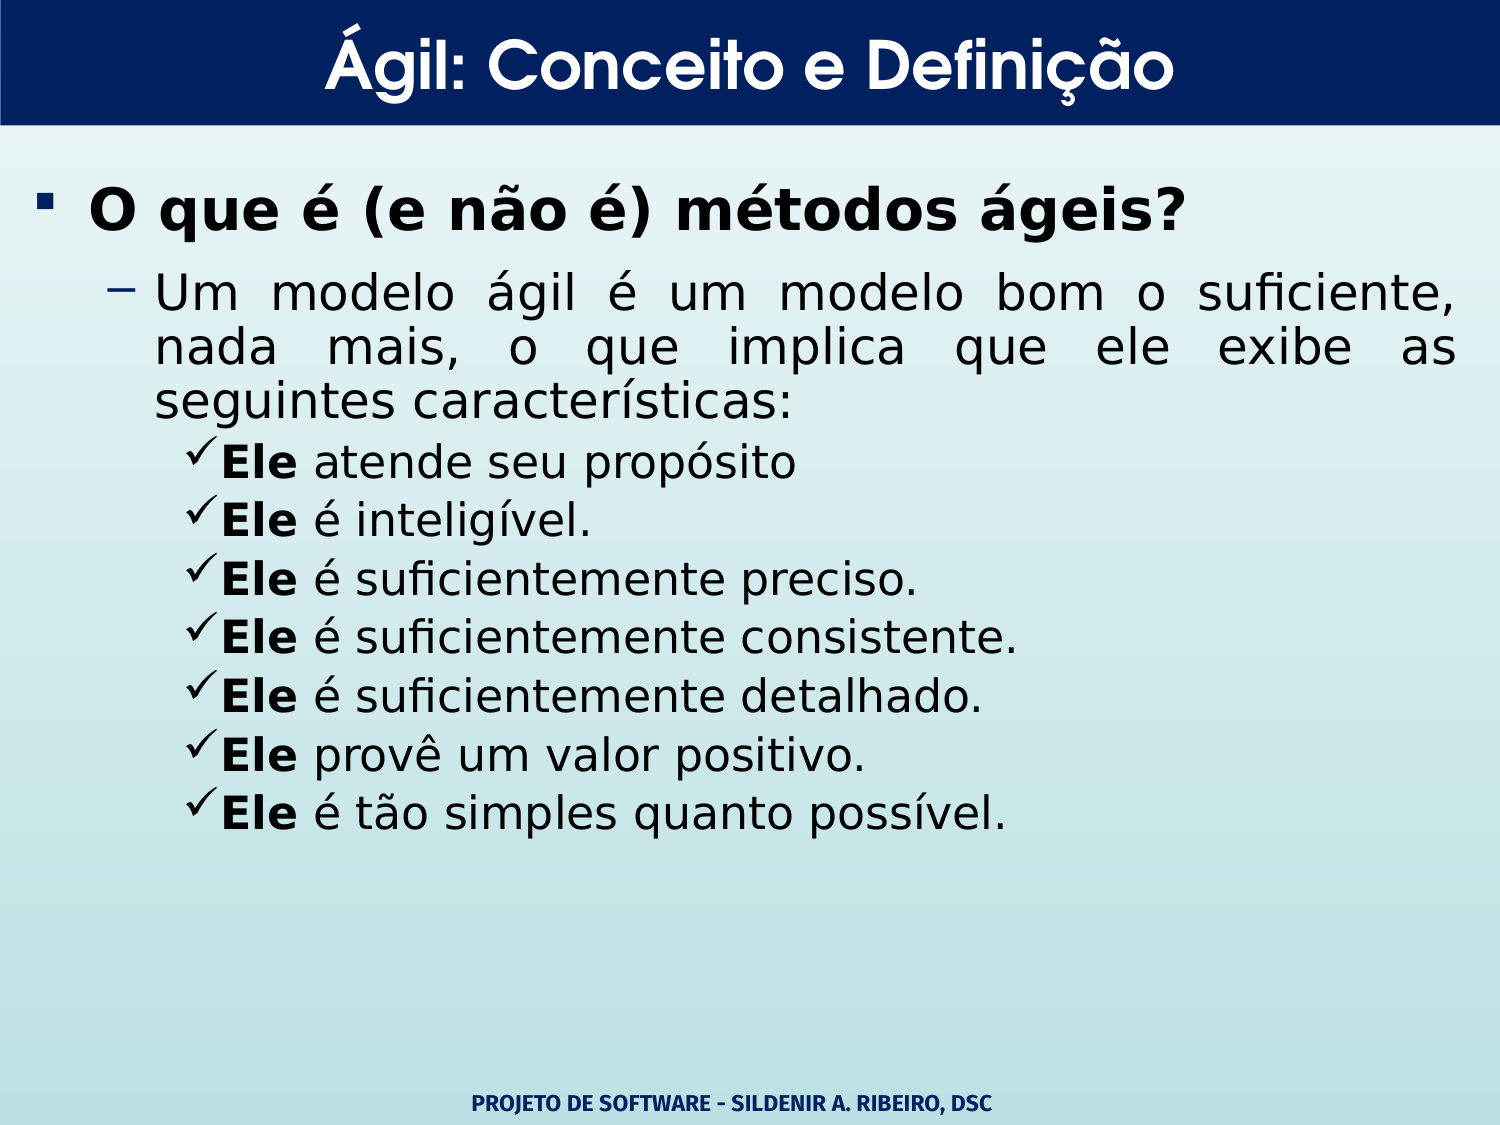

# Ágil: Conceito e Definição
O que é (e não é) métodos ágeis?
Um modelo ágil é um modelo bom o suficiente, nada mais, o que implica que ele exibe as seguintes características:
Ele atende seu propósito
Ele é inteligível.
Ele é suficientemente preciso.
Ele é suficientemente consistente.
Ele é suficientemente detalhado.
Ele provê um valor positivo.
Ele é tão simples quanto possível.

Projeto de Software - Sildenir A. Ribeiro, DSc